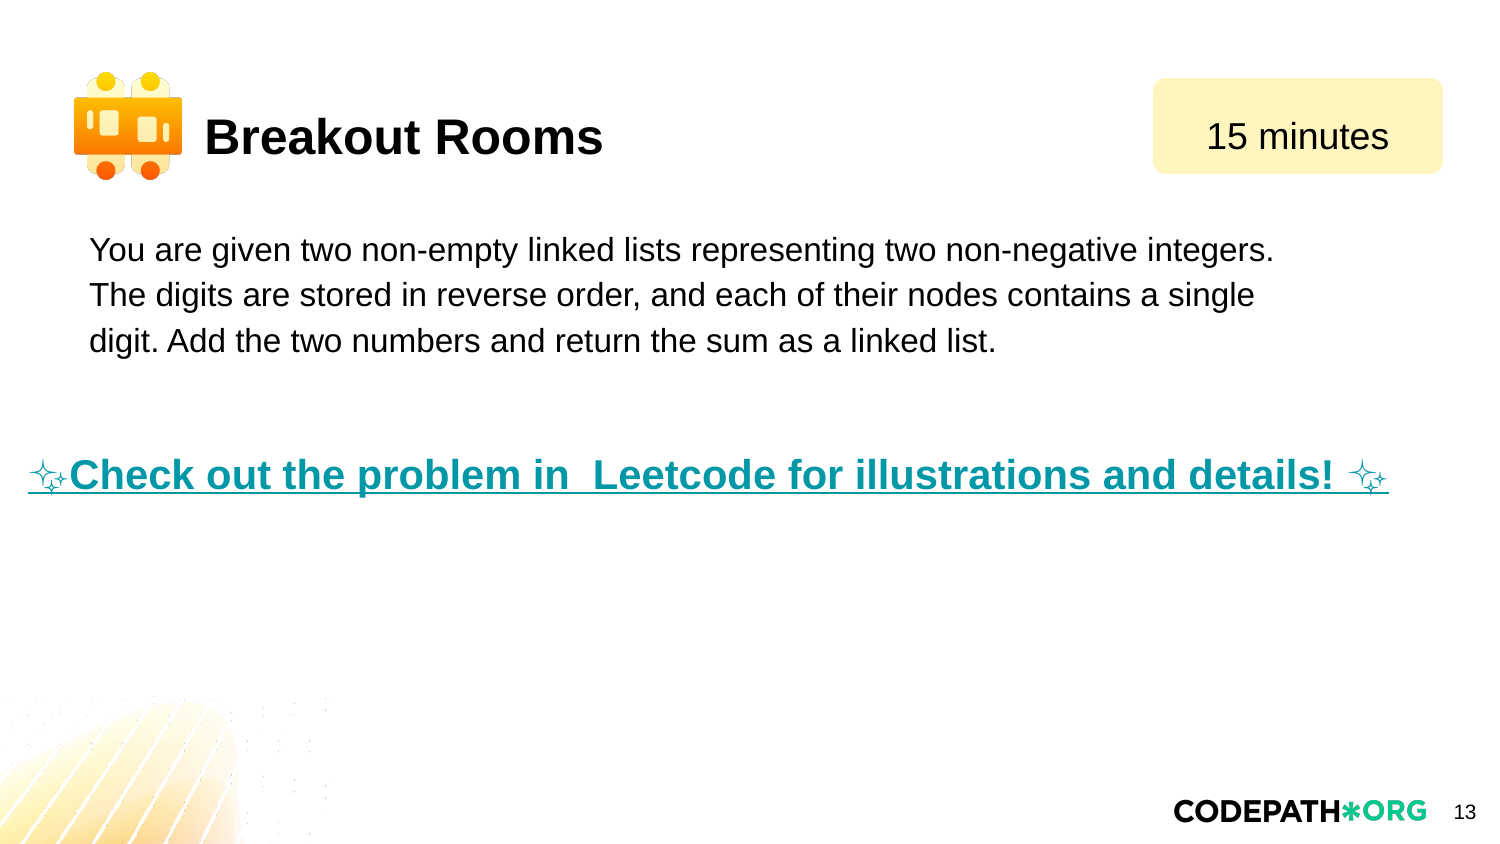

15 minutes
You are given two non-empty linked lists representing two non-negative integers. The digits are stored in reverse order, and each of their nodes contains a single digit. Add the two numbers and return the sum as a linked list.

✨Check out the problem in  Leetcode for illustrations and details! ✨
13